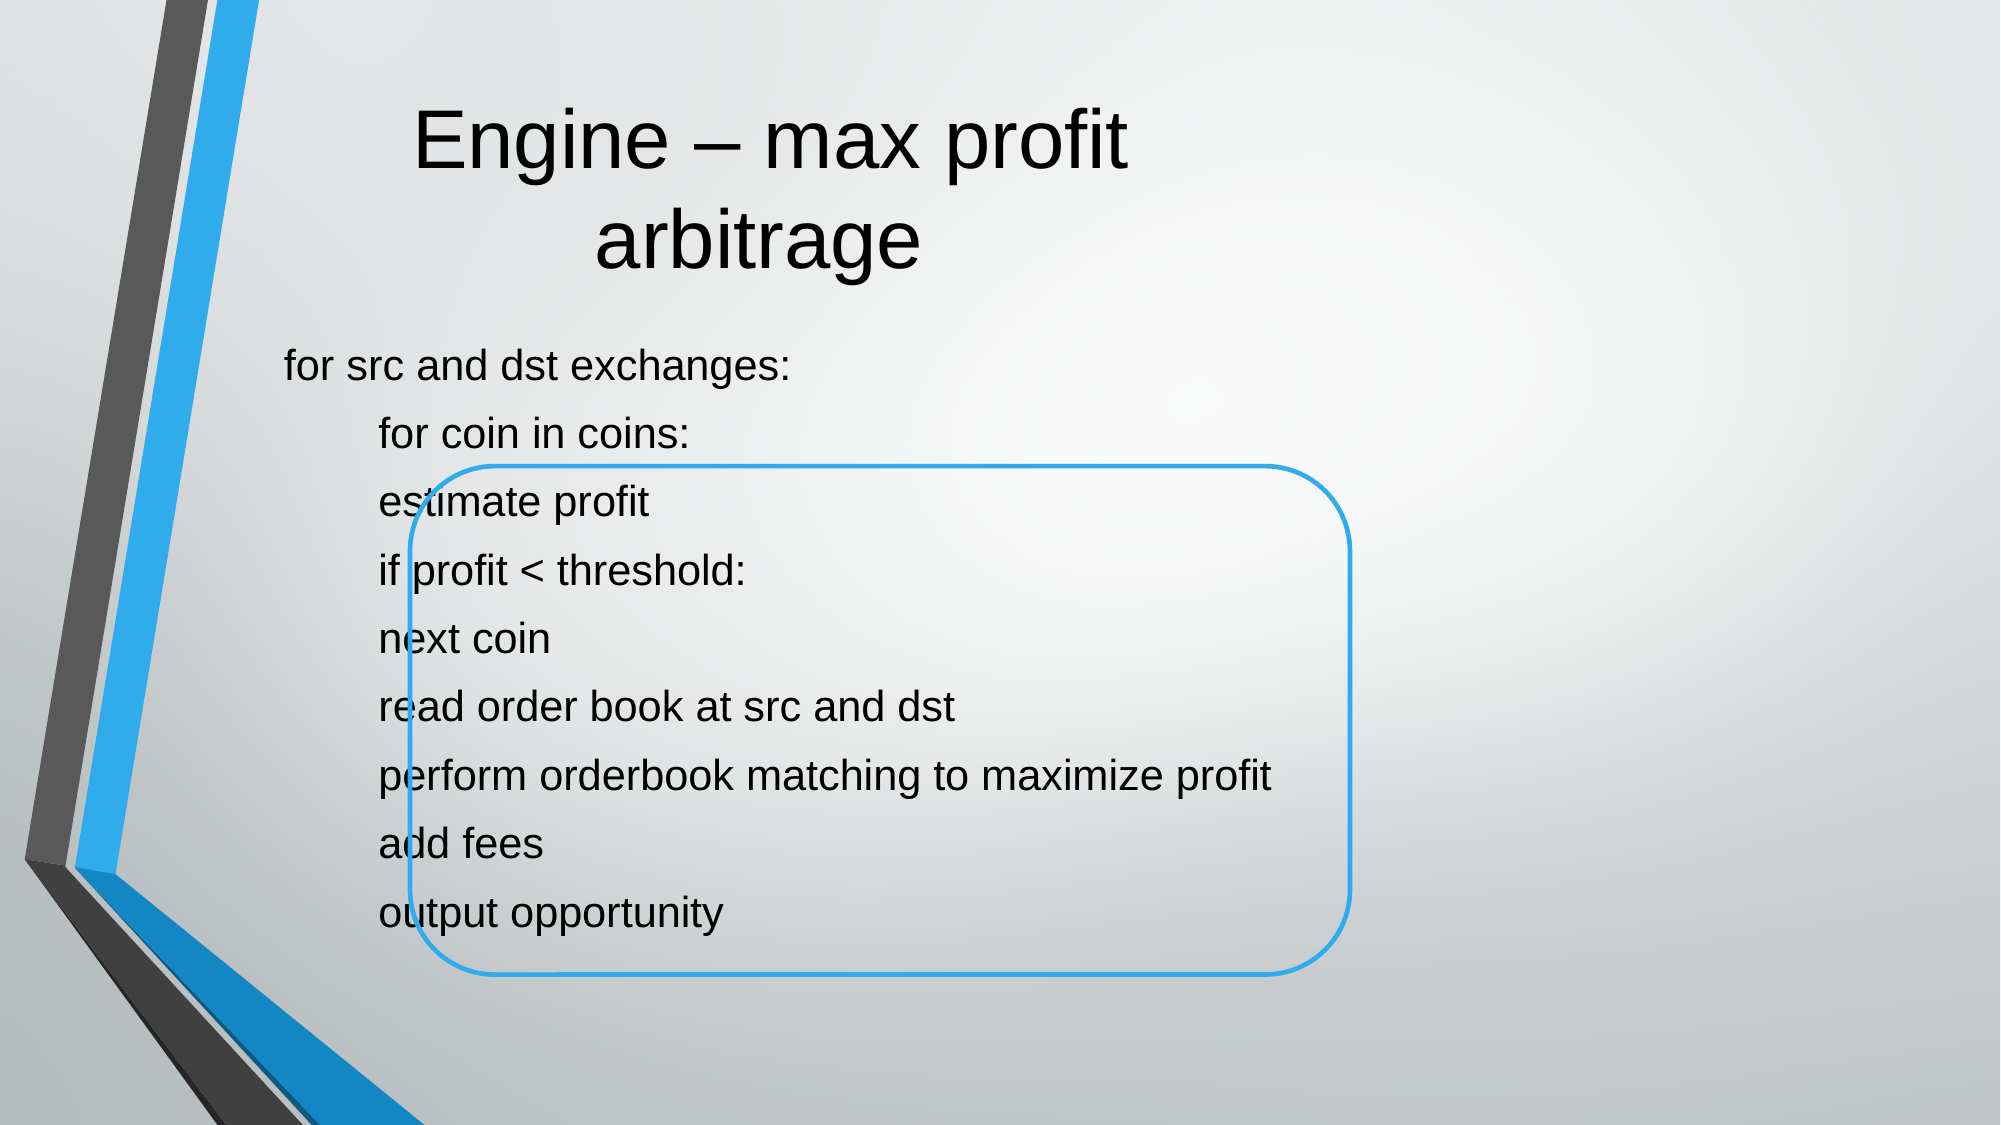

# Engine – max profit arbitrage
for src and dst exchanges:
	for coin in coins:
		estimate profit
		if profit < threshold:
			next coin
		read order book at src and dst
		perform orderbook matching to maximize profit
		add fees
		output opportunity